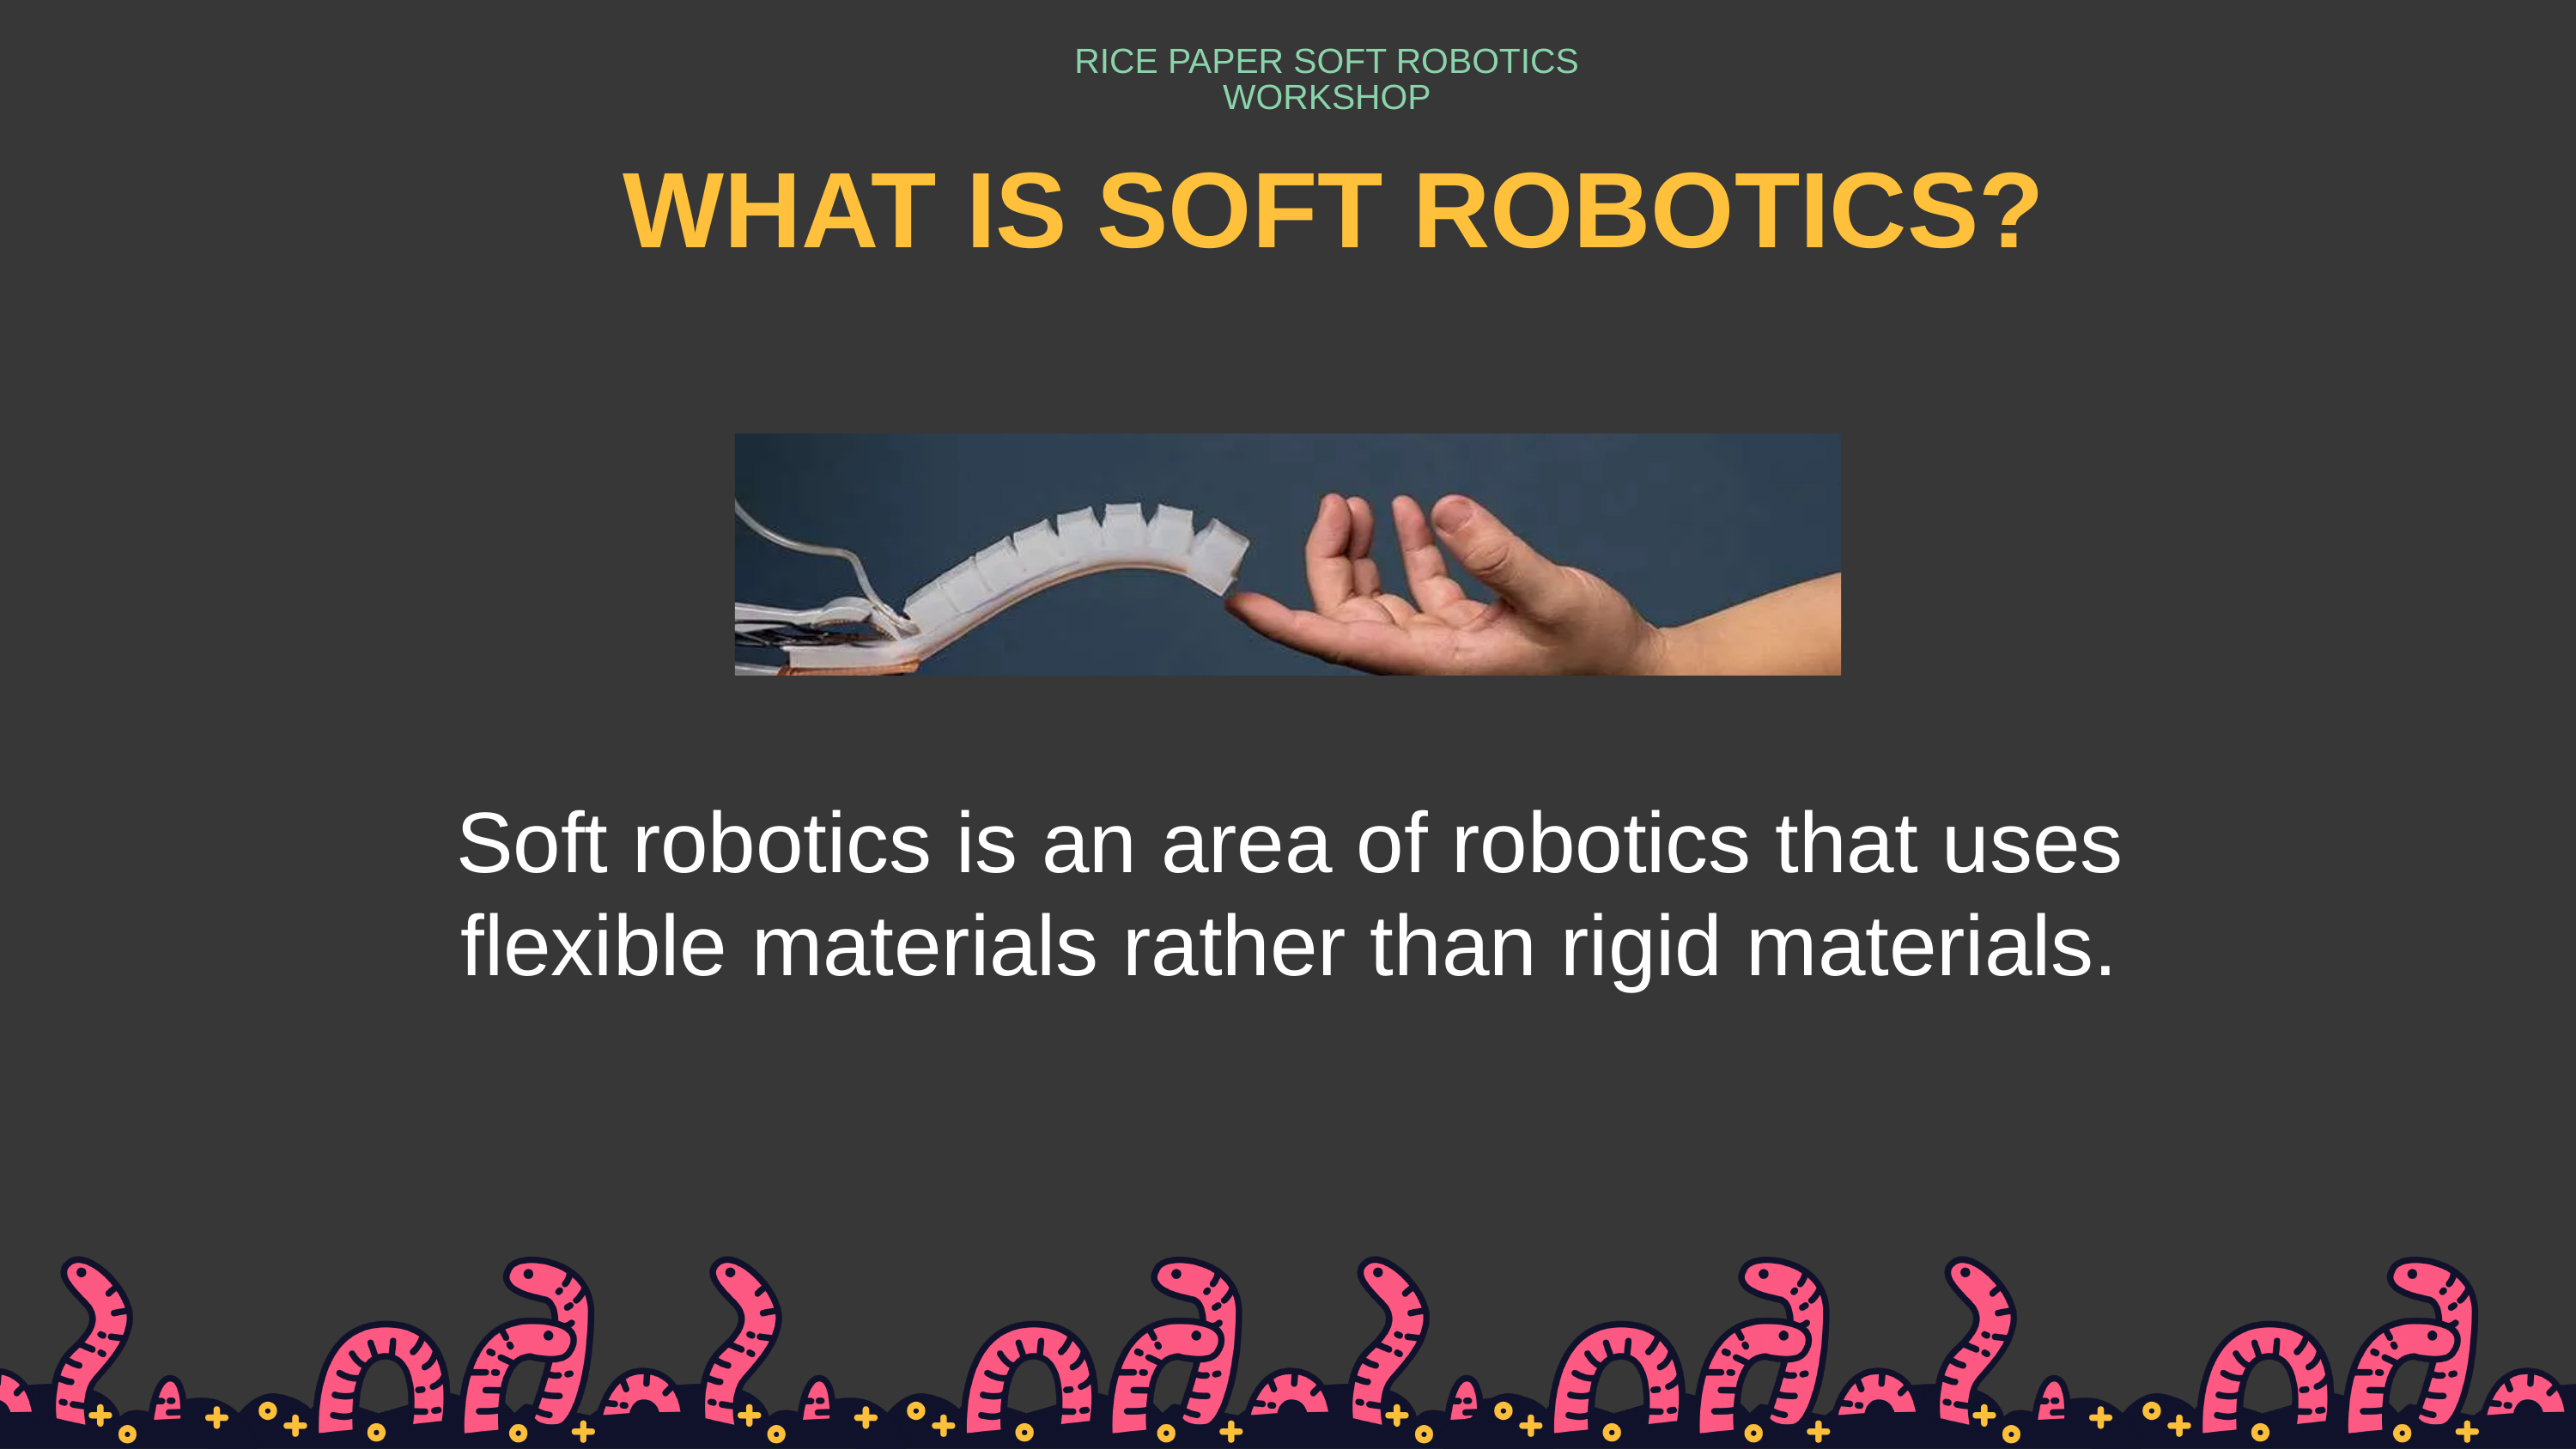

RICE PAPER SOFT ROBOTICS WORKSHOP
WHAT IS SOFT ROBOTICS?

Soft robotics is an area of robotics that uses flexible materials rather than rigid materials.